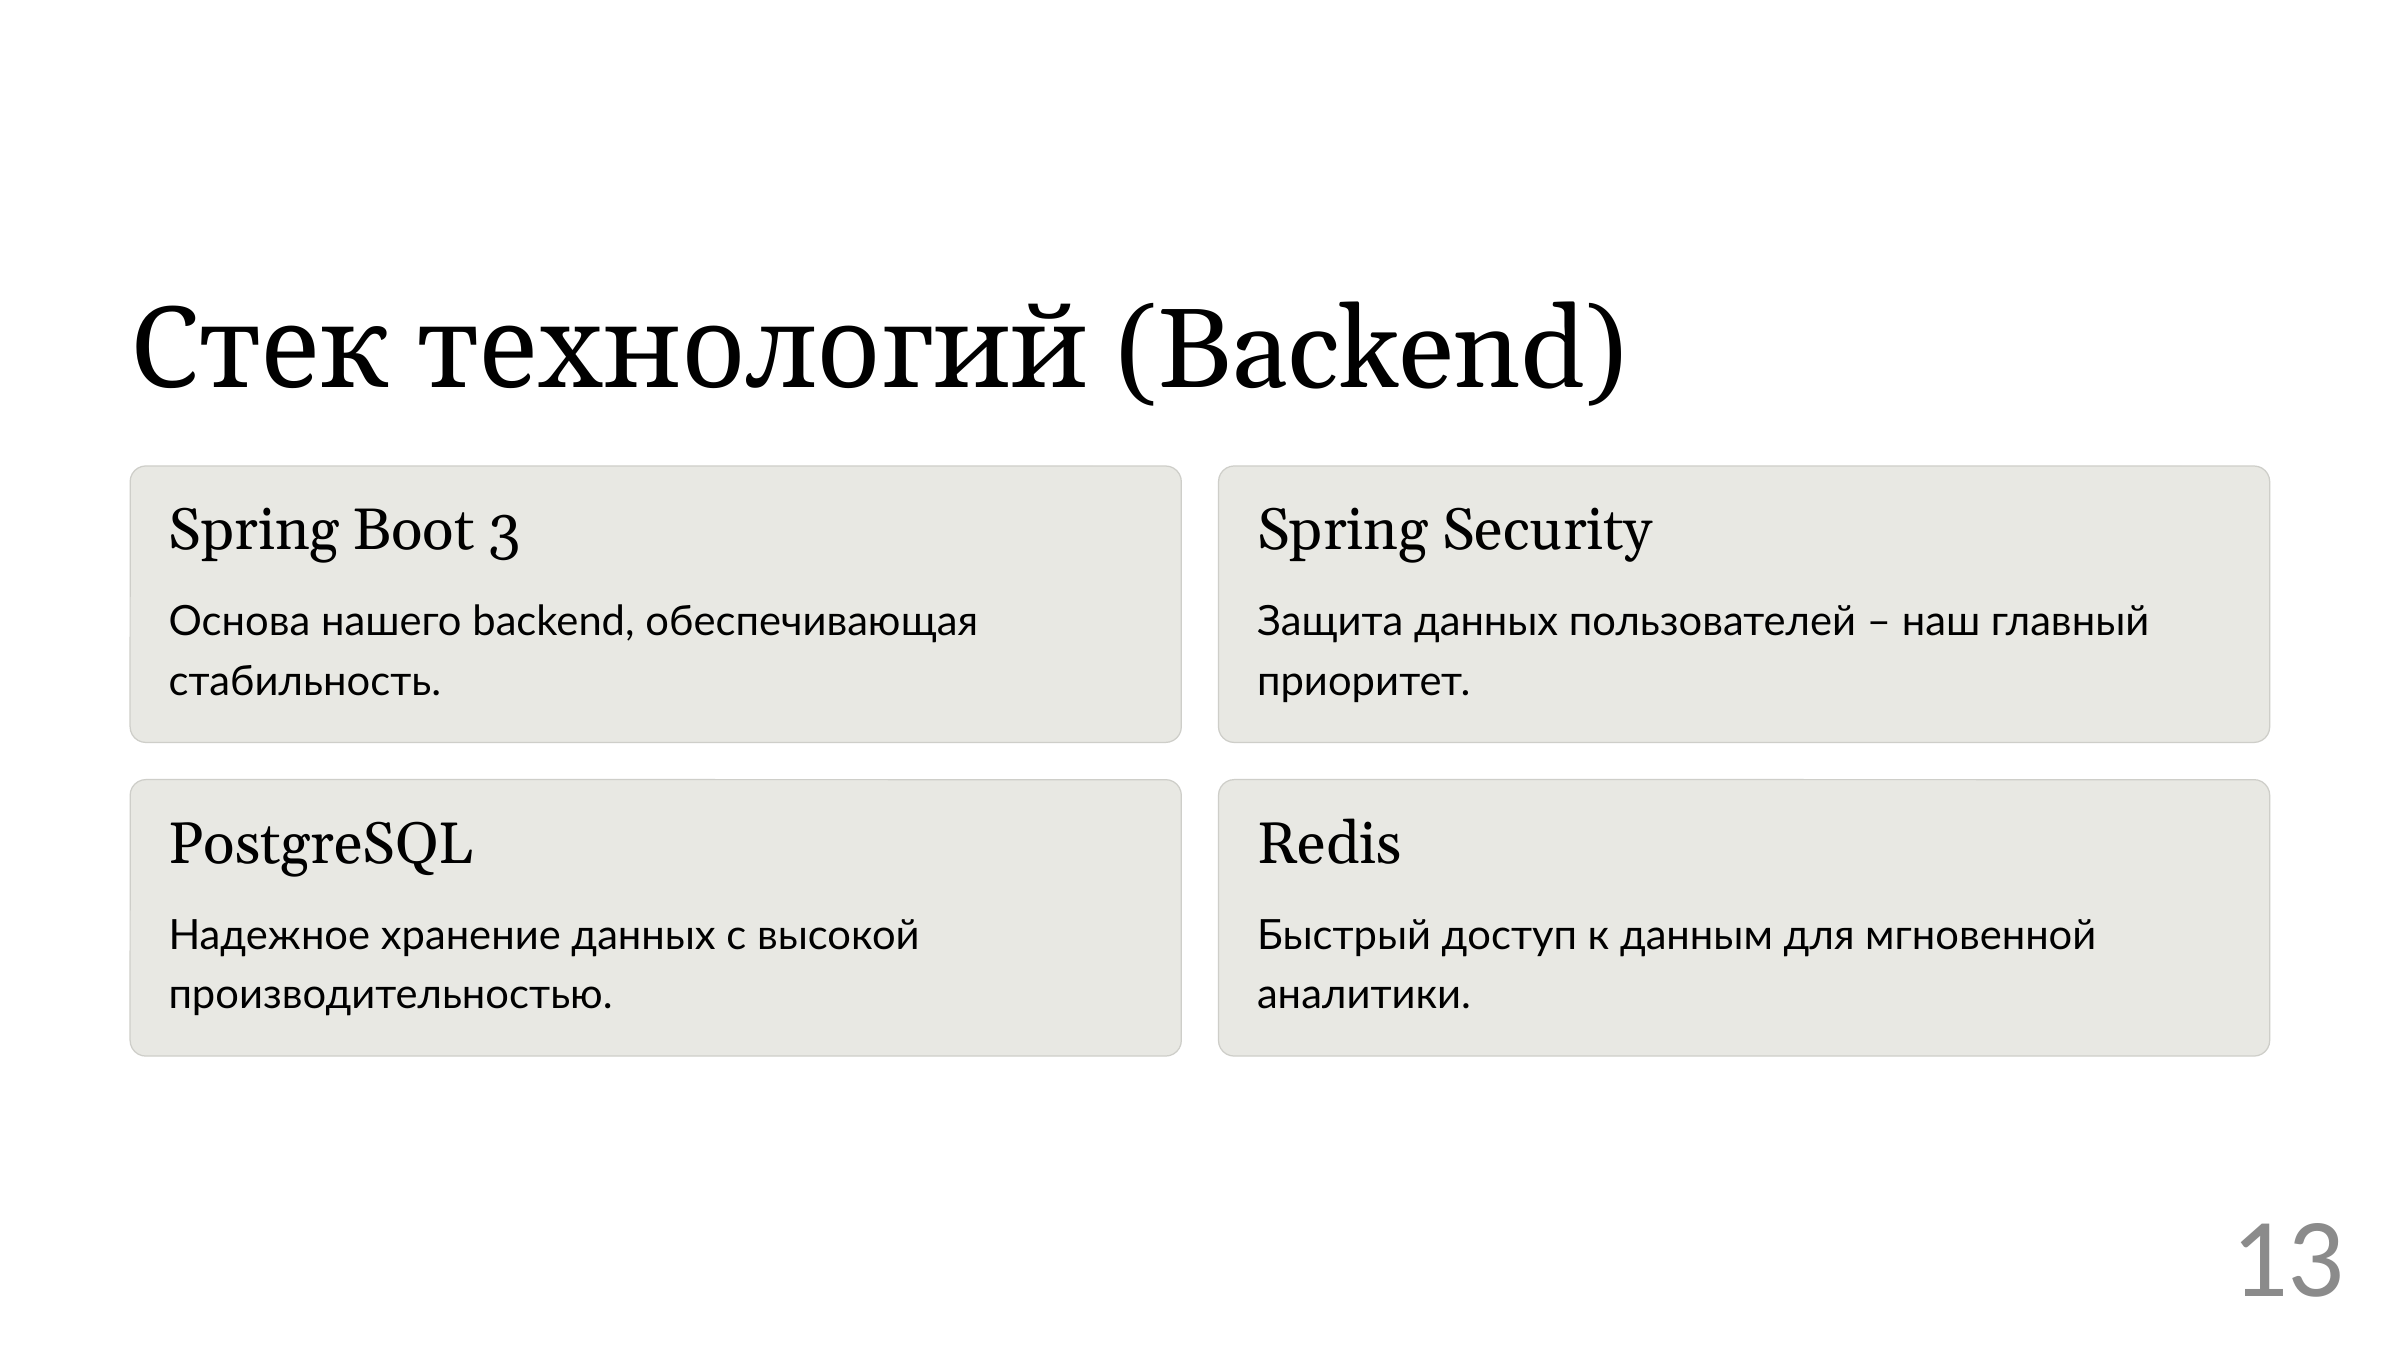

Стек технологий (Backend)

Spring Boot 3
Spring Security
Основа нашего backend, обеспечивающая стабильность.
Защита данных пользователей – наш главный приоритет.

PostgreSQL
Redis
Надежное хранение данных с высокой производительностью.
Быстрый доступ к данным для мгновенной аналитики.
13